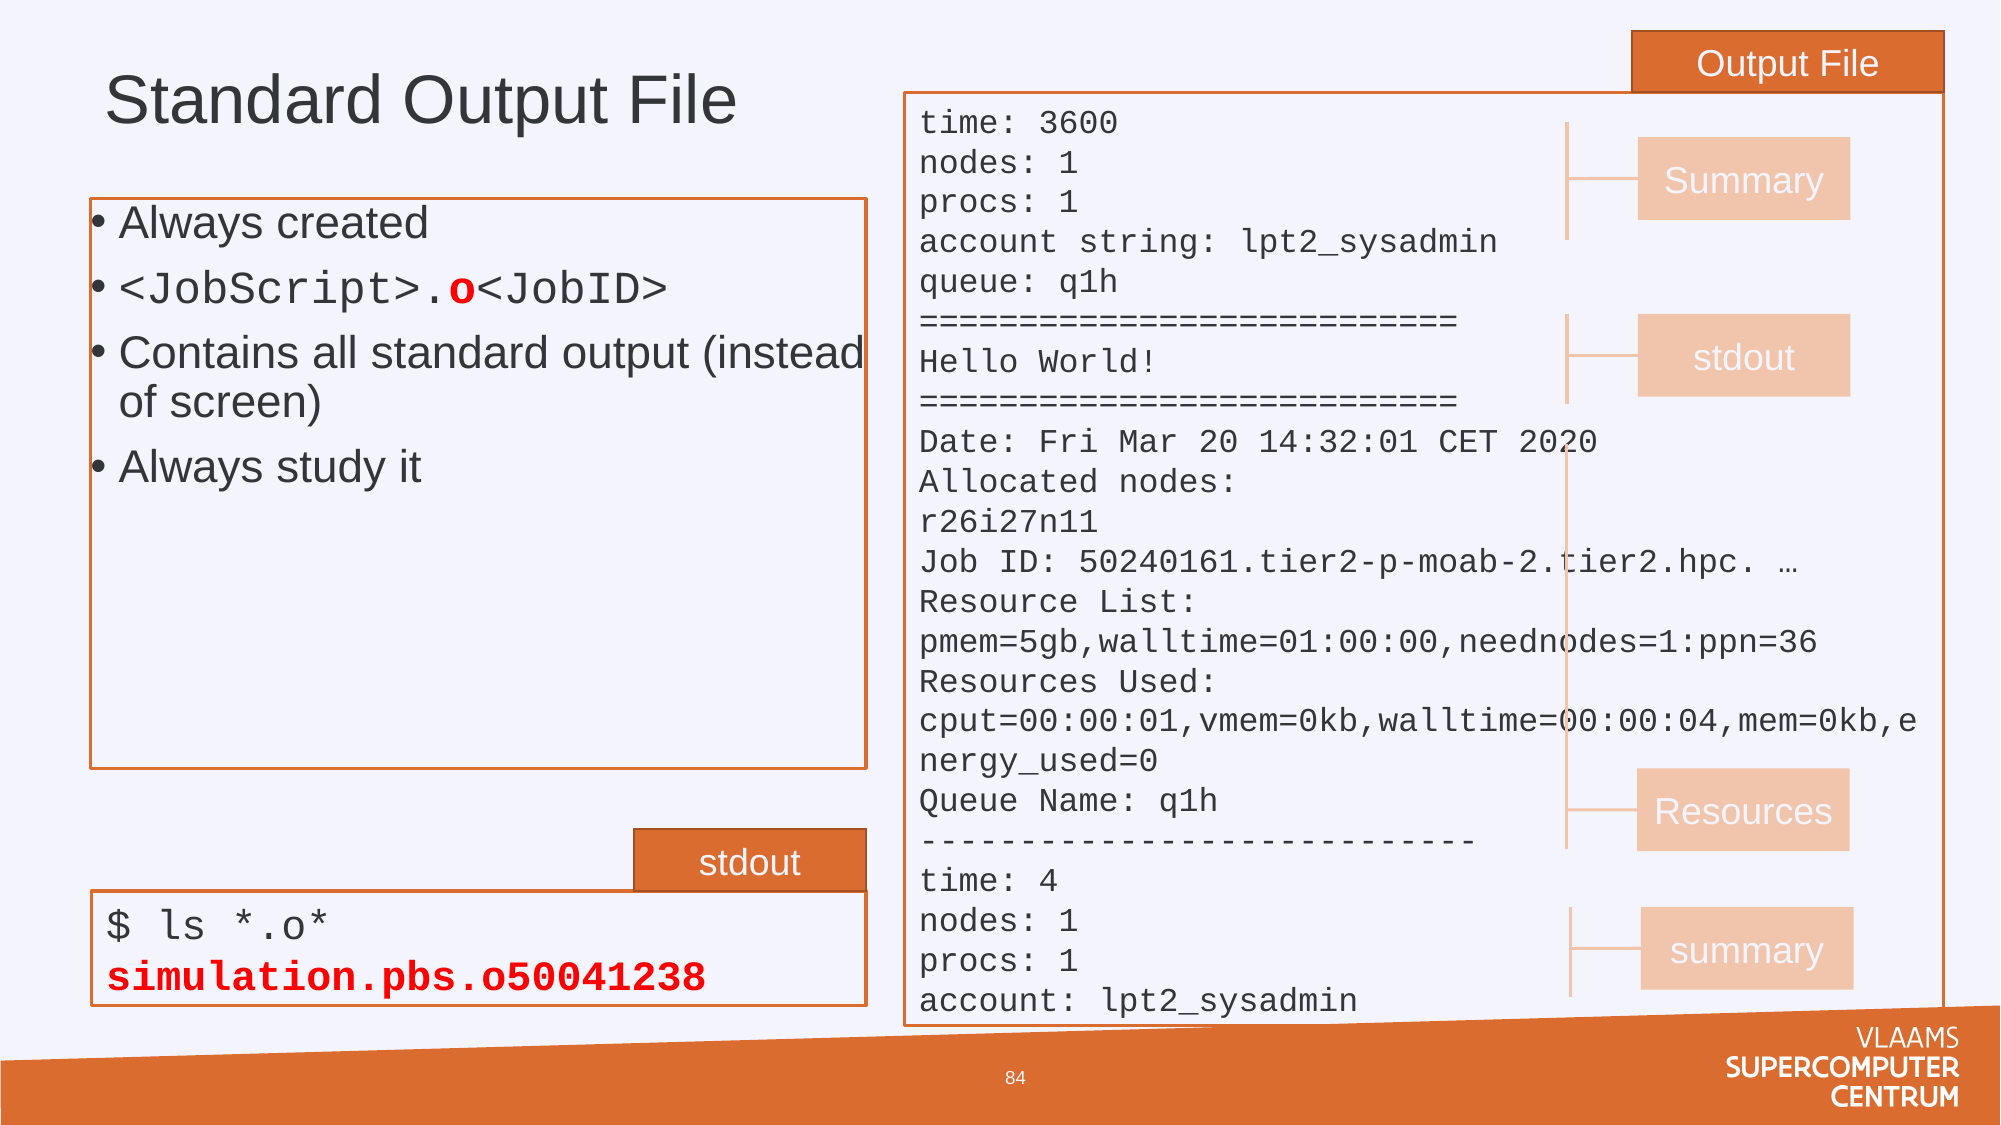

# Standard Output File
Output File
time: 3600
nodes: 1
procs: 1
account string: lpt2_sysadmin
queue: q1h
===========================
Hello World!
===========================
Date: Fri Mar 20 14:32:01 CET 2020
Allocated nodes:
r26i27n11
Job ID: 50240161.tier2-p-moab-2.tier2.hpc. …
Resource List: pmem=5gb,walltime=01:00:00,neednodes=1:ppn=36
Resources Used: cput=00:00:01,vmem=0kb,walltime=00:00:04,mem=0kb,energy_used=0
Queue Name: q1h
----------------------------
time: 4
nodes: 1
procs: 1
account: lpt2_sysadmin
Summary
Always created
<JobScript>.o<JobID>
Contains all standard output (instead of screen)
Always study it
stdout
Resources
stdout
$ ls *.o*
simulation.pbs.o50041238
summary
84